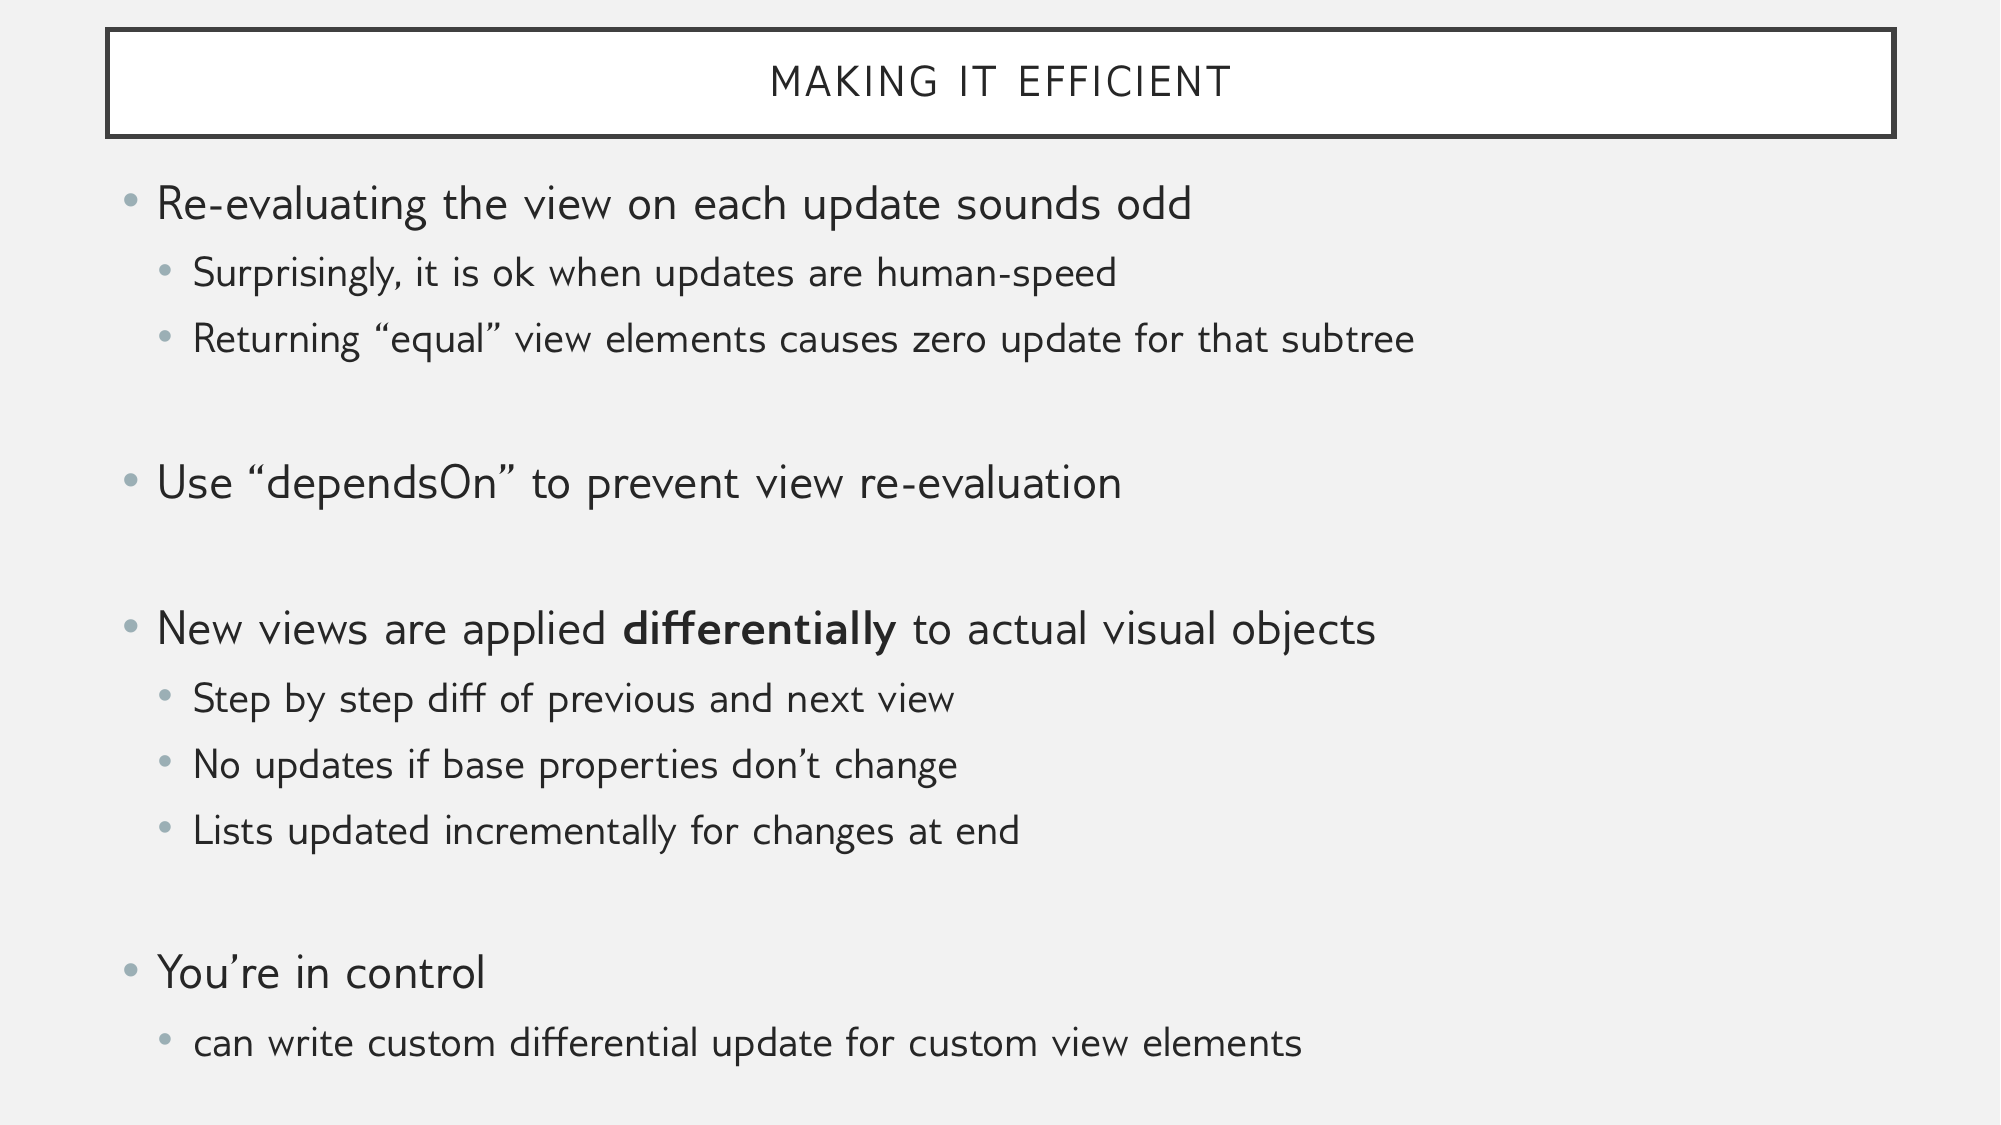

# MAKING IT EFFICIENT
Re-evaluating the view on each update sounds odd
Surprisingly, it is ok when updates are human-speed
Returning “equal” view elements causes zero update for that subtree

Use “dependsOn” to prevent view re-evaluation

New views are applied differentially to actual visual objects
Step by step diff of previous and next view
No updates if base properties don’t change
Lists updated incrementally for changes at end

You’re in control
can write custom differential update for custom view elements